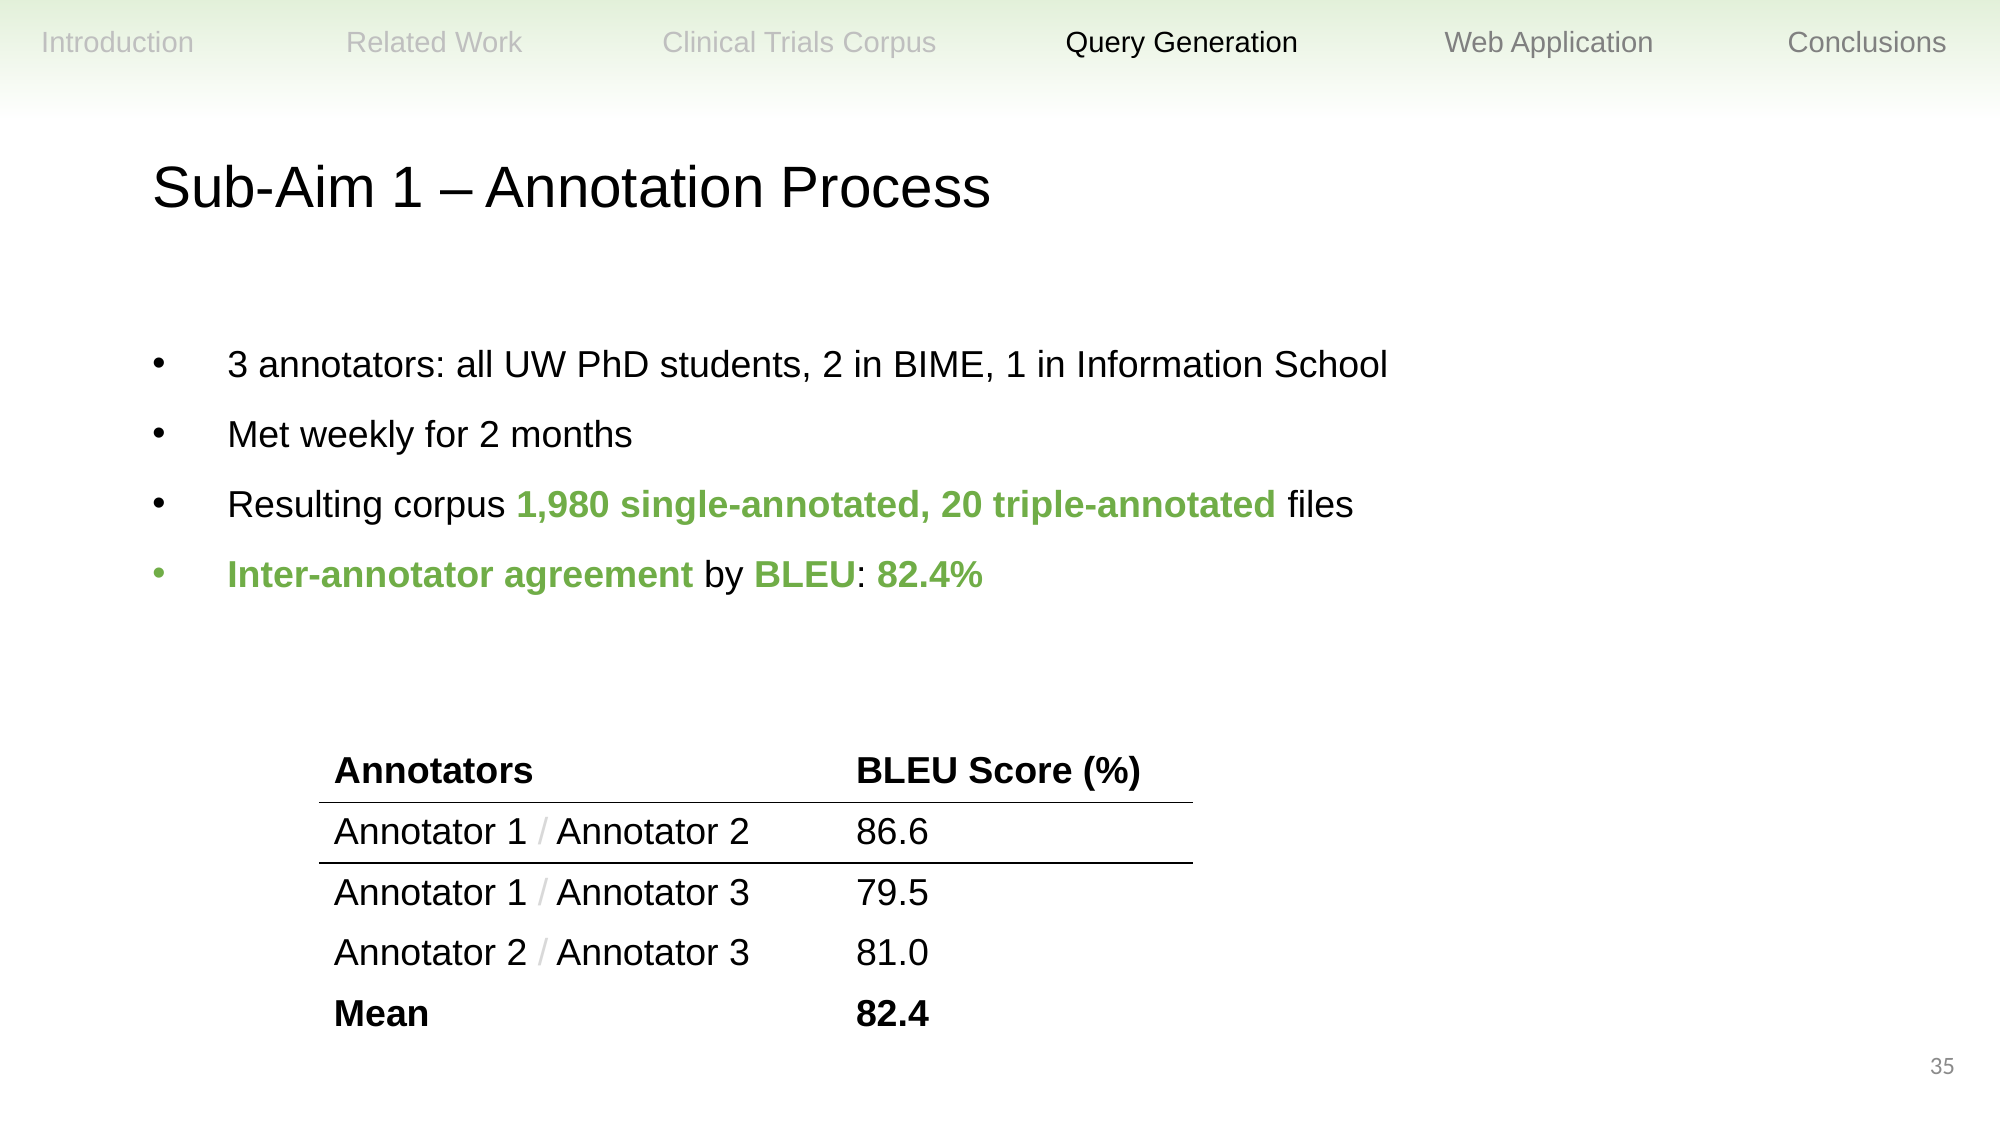

Related Work
Clinical Trials Corpus
Query Generation
Web Application
Conclusions
Introduction
Sub-Aim 1 – Annotation Process
3 annotators: all UW PhD students, 2 in BIME, 1 in Information School
Met weekly for 2 months
Resulting corpus 1,980 single-annotated, 20 triple-annotated files
Inter-annotator agreement by BLEU: 82.4%

| Annotators | BLEU Score (%) |
| --- | --- |
| Annotator 1 / Annotator 2 | 86.6 |
| Annotator 1 / Annotator 3 | 79.5 |
| Annotator 2 / Annotator 3 | 81.0 |
| Mean | 82.4 |
35